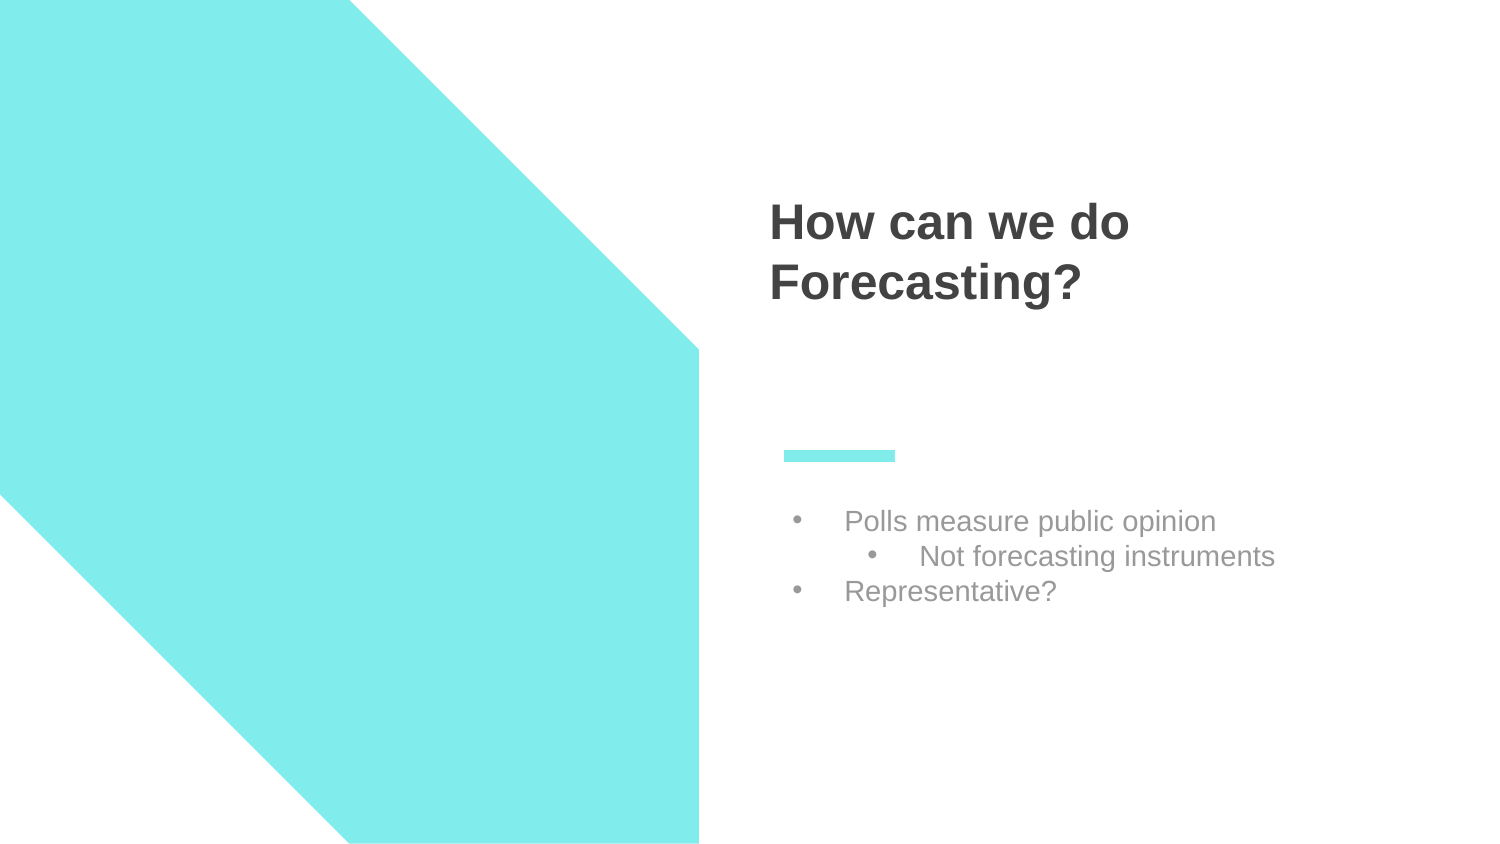

# How can we do Forecasting?
Polls measure public opinion
Not forecasting instruments
Representative?